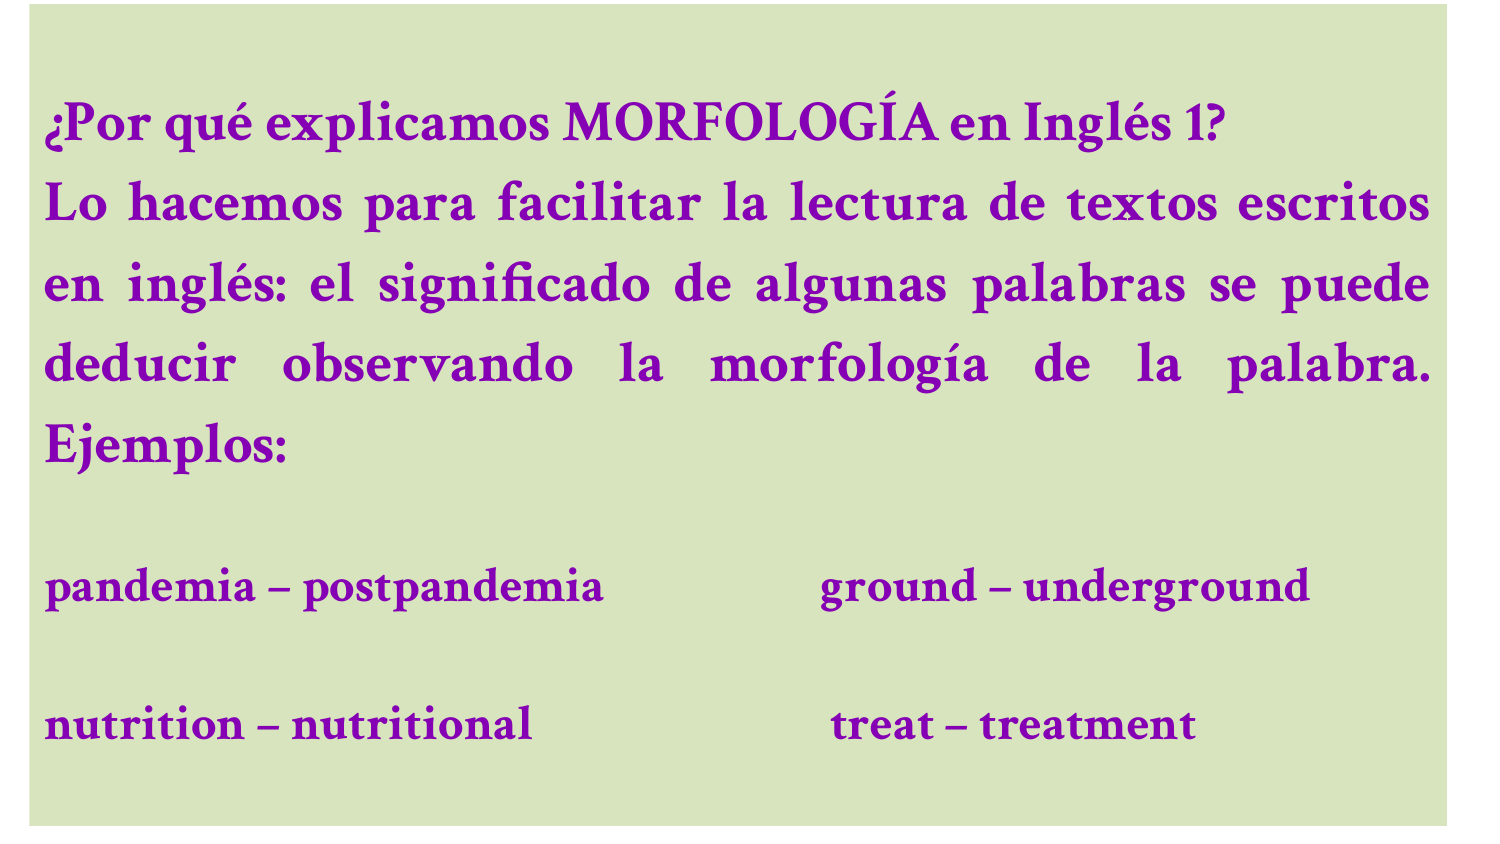

¿Por qué explicamos MORFOLOGÍA en Inglés 1?
Lo hacemos para facilitar la lectura de textos escritos en inglés: el significado de algunas palabras se puede deducir observando la morfología de la palabra. Ejemplos:

pandemia – postpandemia                     ground – underground

nutrition – nutritional                             treat – treatment